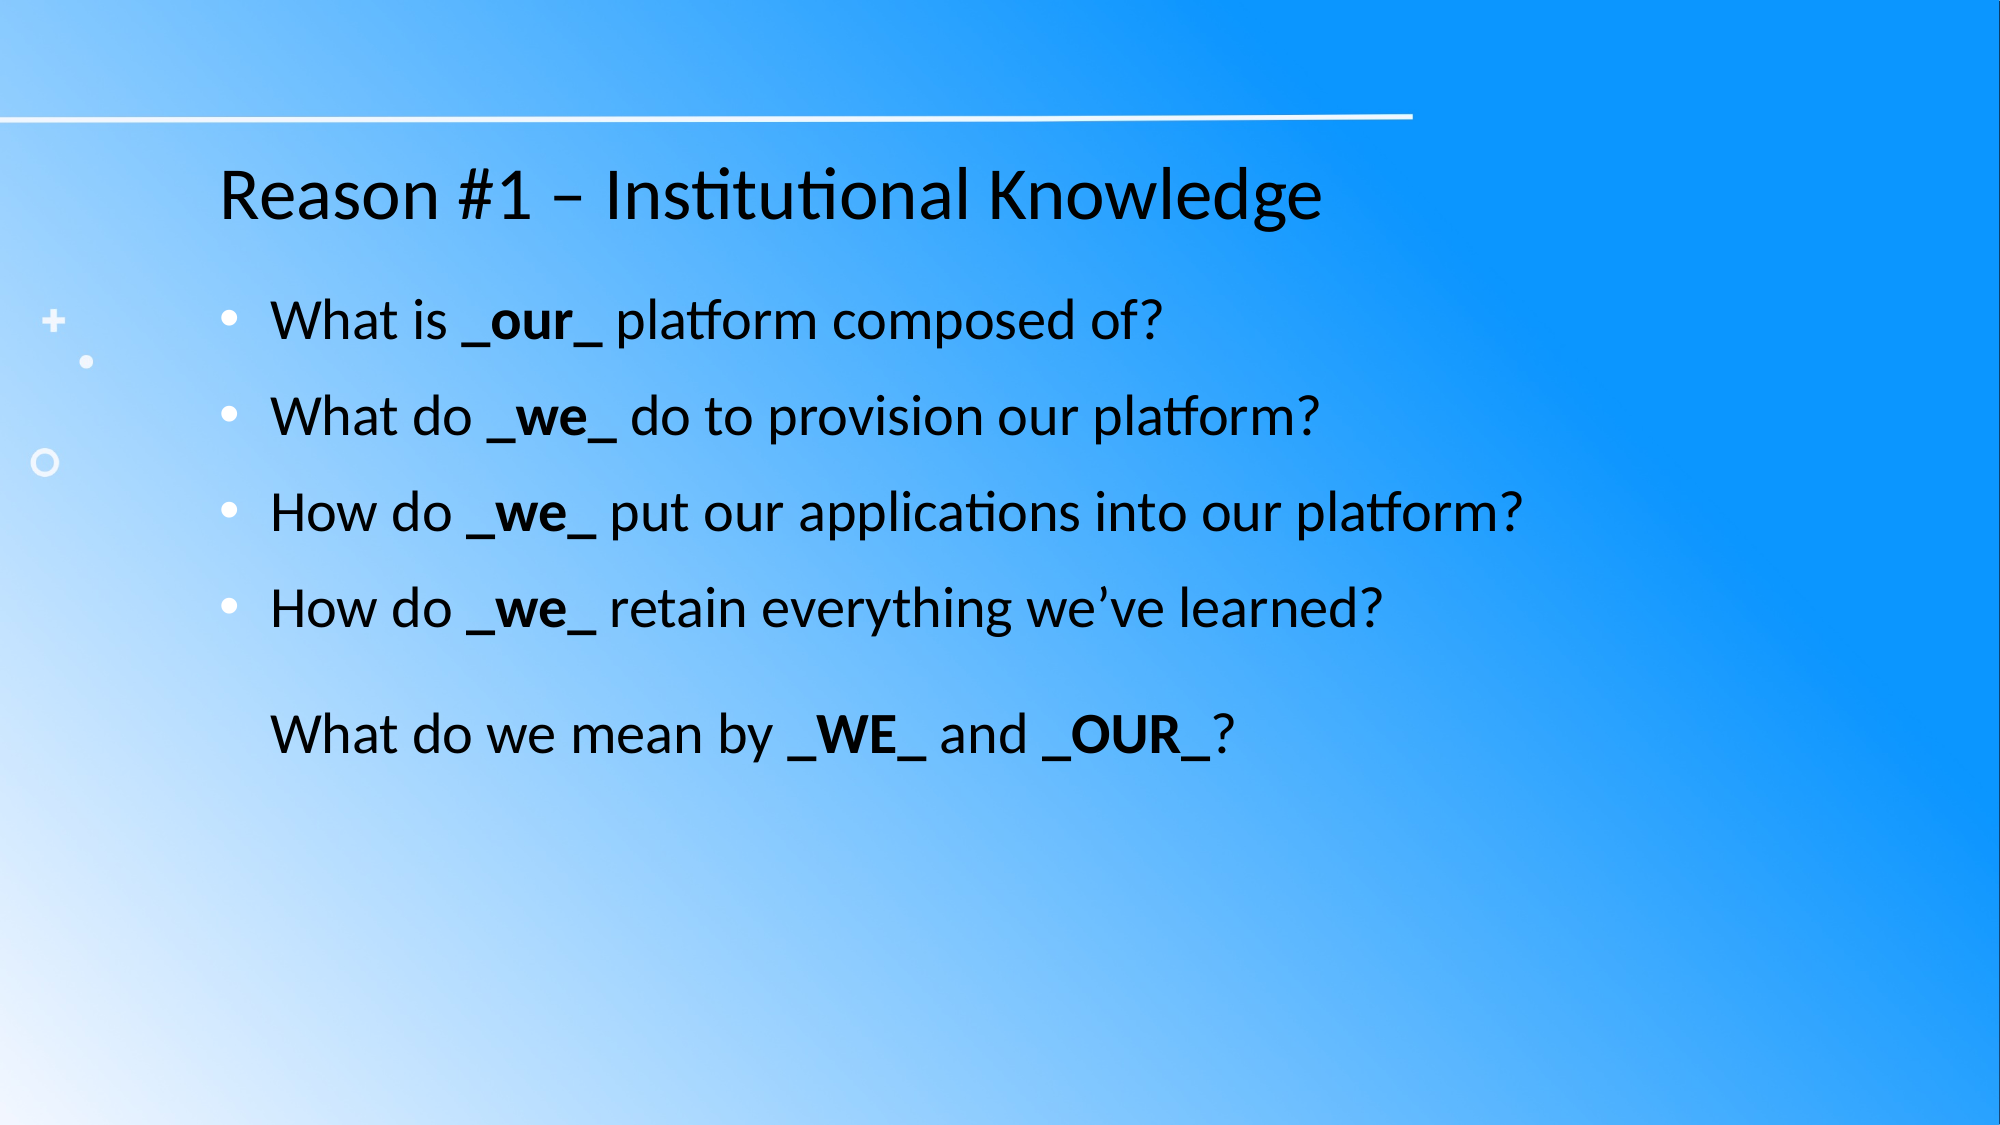

# Reason #1 – Institutional Knowledge
What is _our_ platform composed of?
What do _we_ do to provision our platform?
How do _we_ put our applications into our platform?
How do _we_ retain everything we’ve learned?
What do we mean by _WE_ and _OUR_?